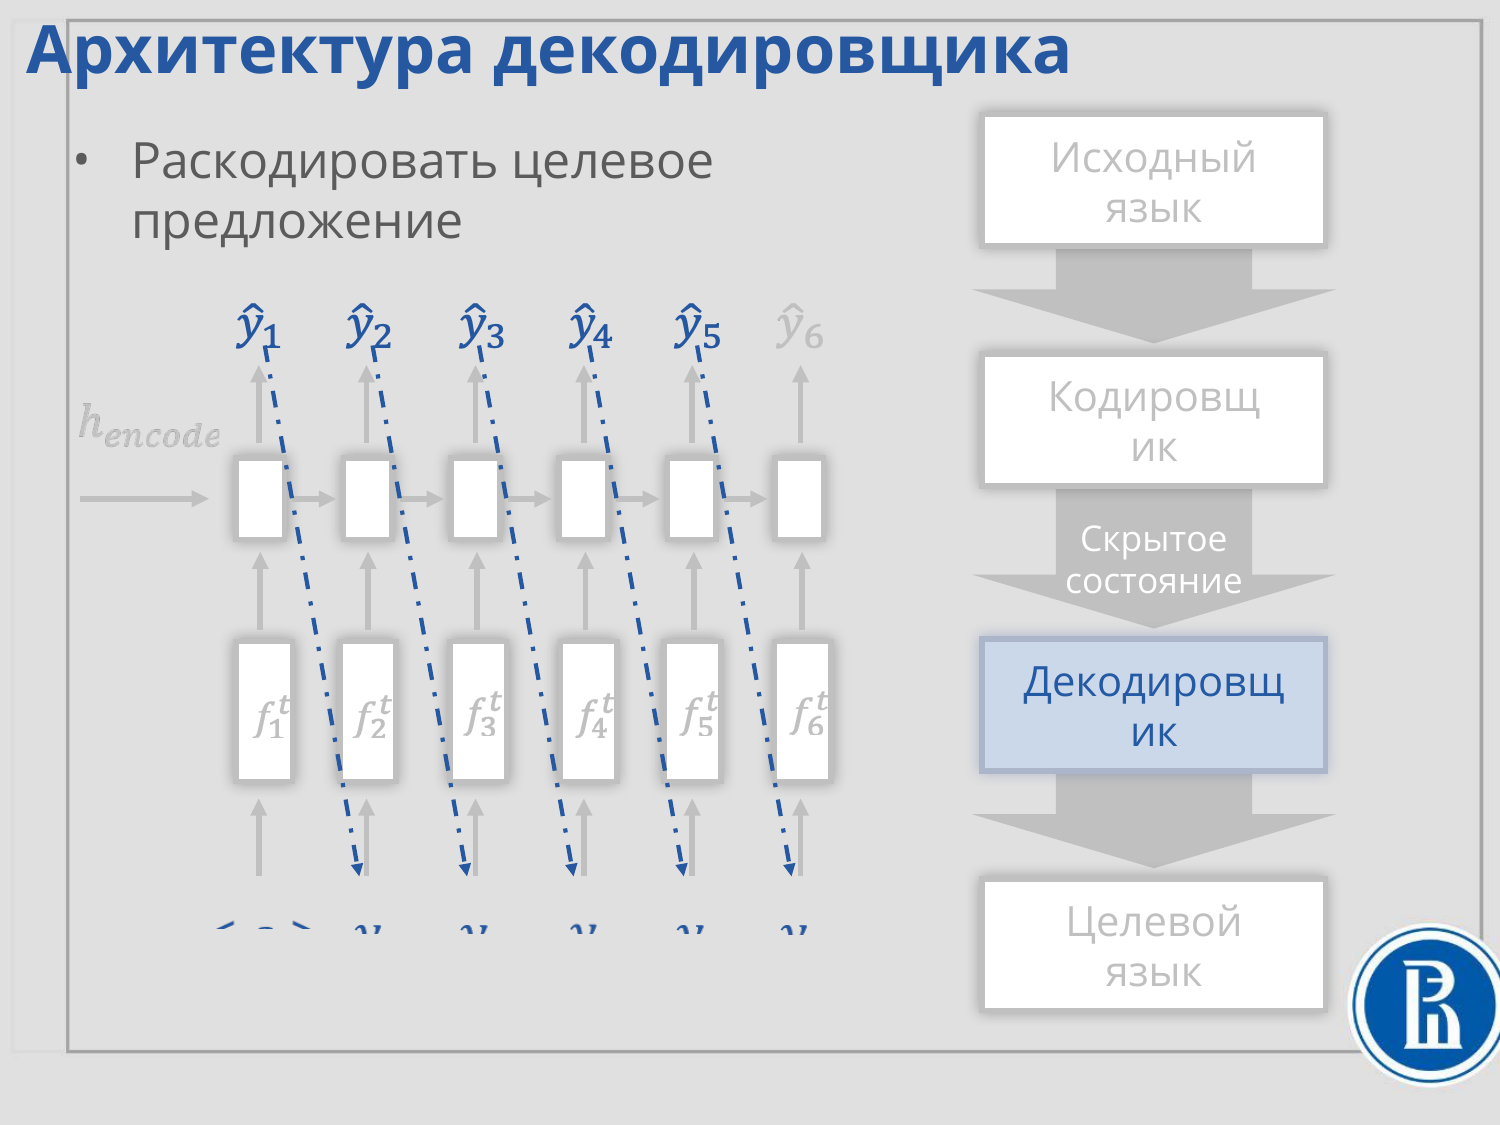

Архитектура декодировщика

Исходный язык
Раскодировать целевое предложение

Кодировщик

Скрытое состояние

Декодировщик

Целевой язык